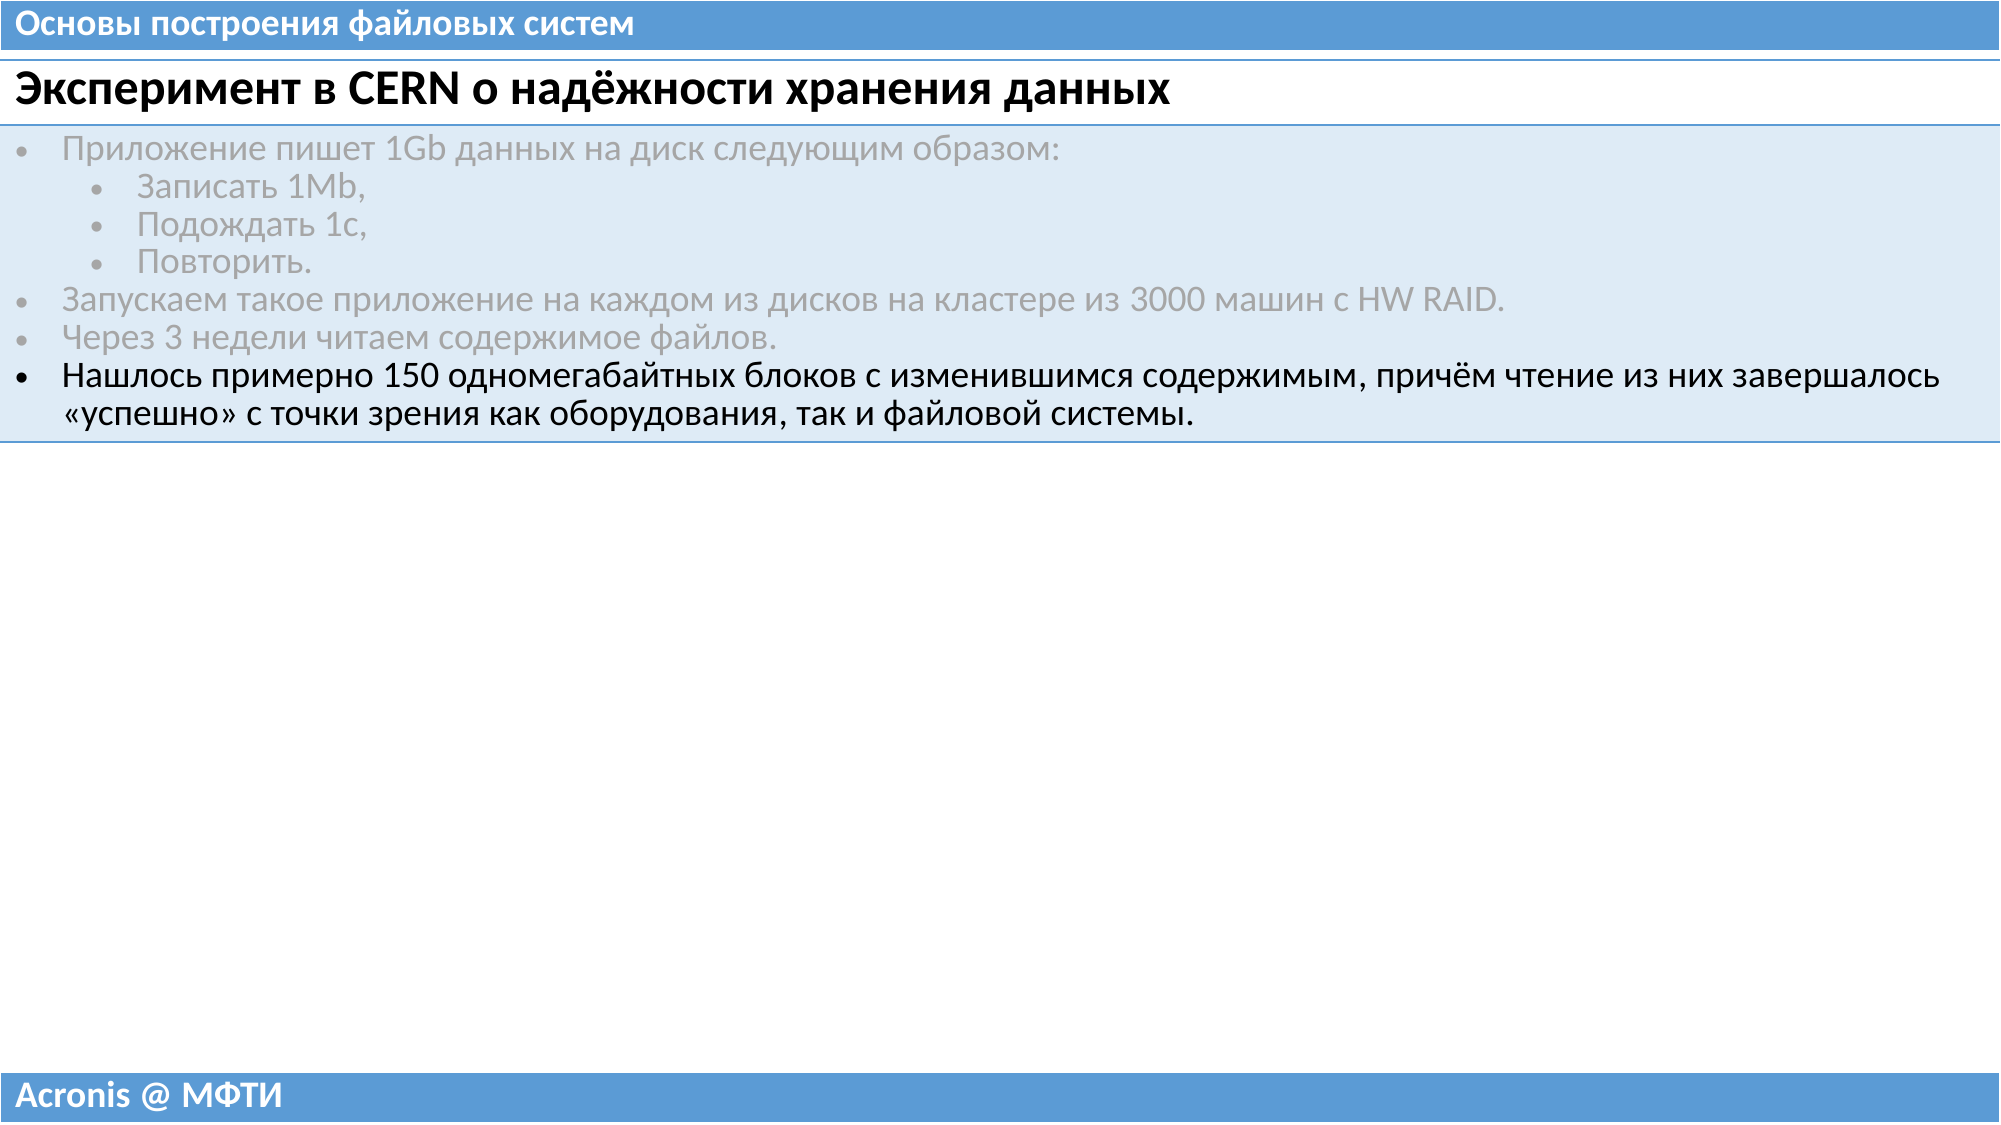

| Основы построения файловых систем |
| --- |
| Эксперимент в CERN о надёжности хранения данных |
| --- |
| Приложение пишет 1Gb данных на диск следующим образом: Записать 1Mb, Подождать 1c, Повторить. Запускаем такое приложение на каждом из дисков на кластере из 3000 машин с HW RAID. Через 3 недели читаем содержимое файлов. Нашлось примерно 150 одномегабайтных блоков с изменившимся содержимым, причём чтение из них завершалось «успешно» с точки зрения как оборудования, так и файловой системы. |
| Acronis @ МФТИ |
| --- |